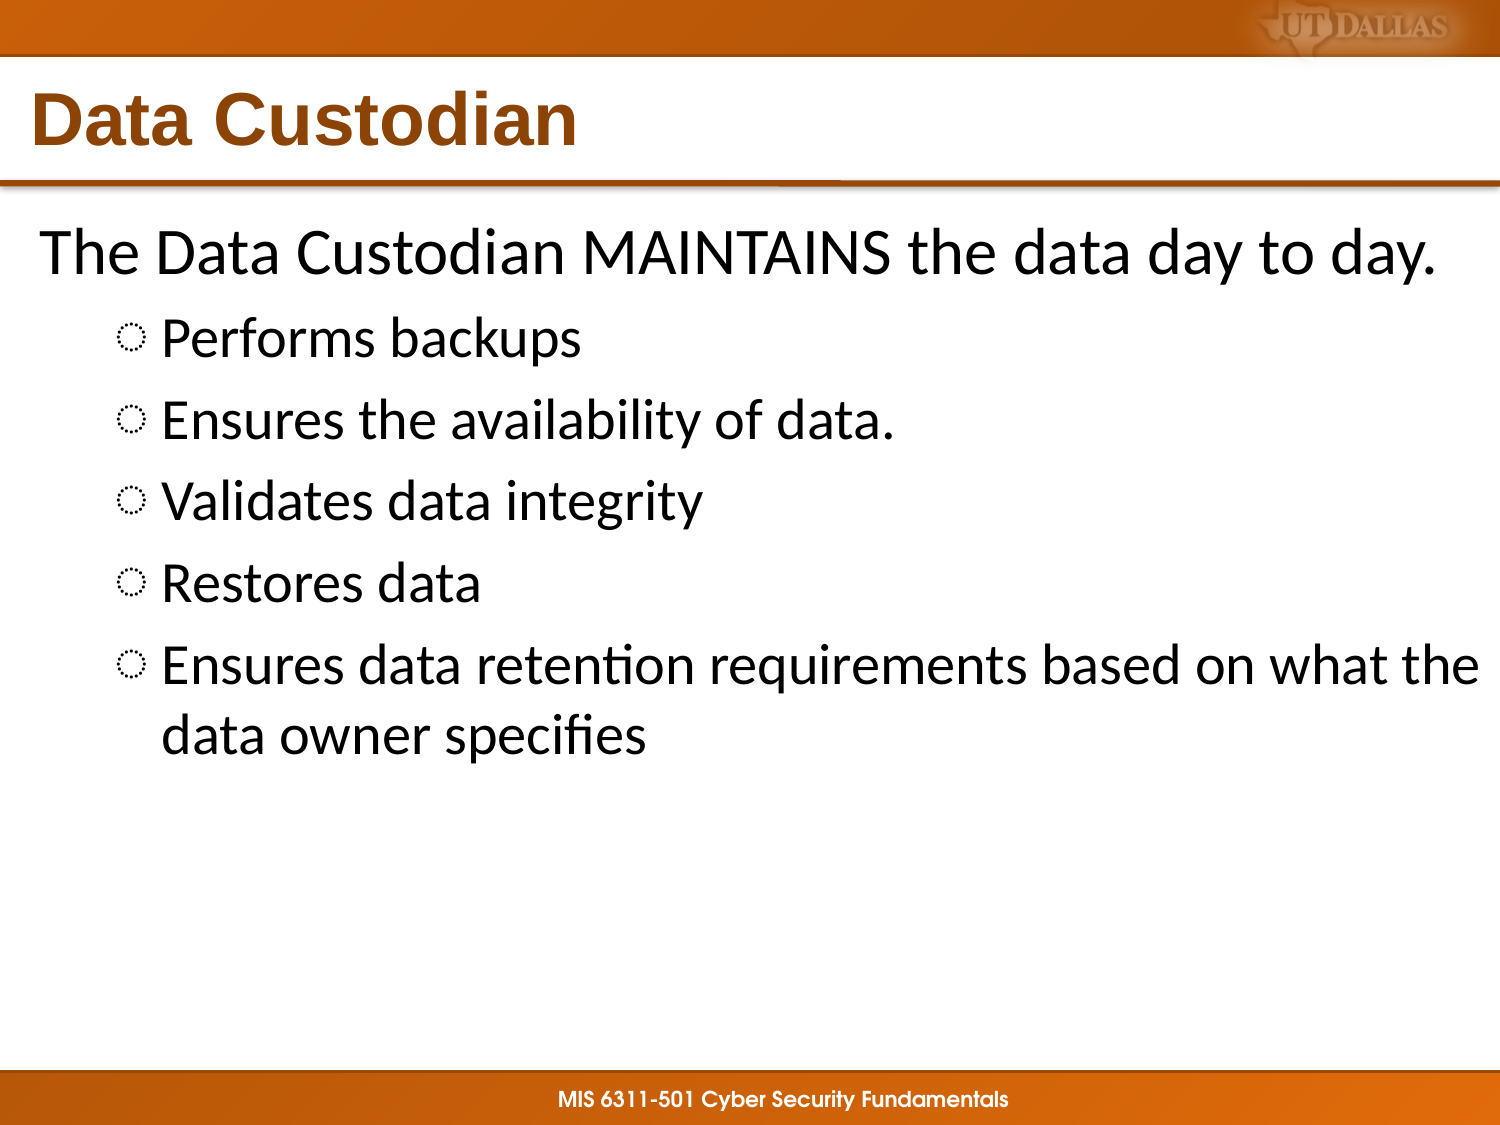

# Data Custodian
The Data Custodian MAINTAINS the data day to day.
Performs backups
Ensures the availability of data.
Validates data integrity
Restores data
Ensures data retention requirements based on what the data owner specifies